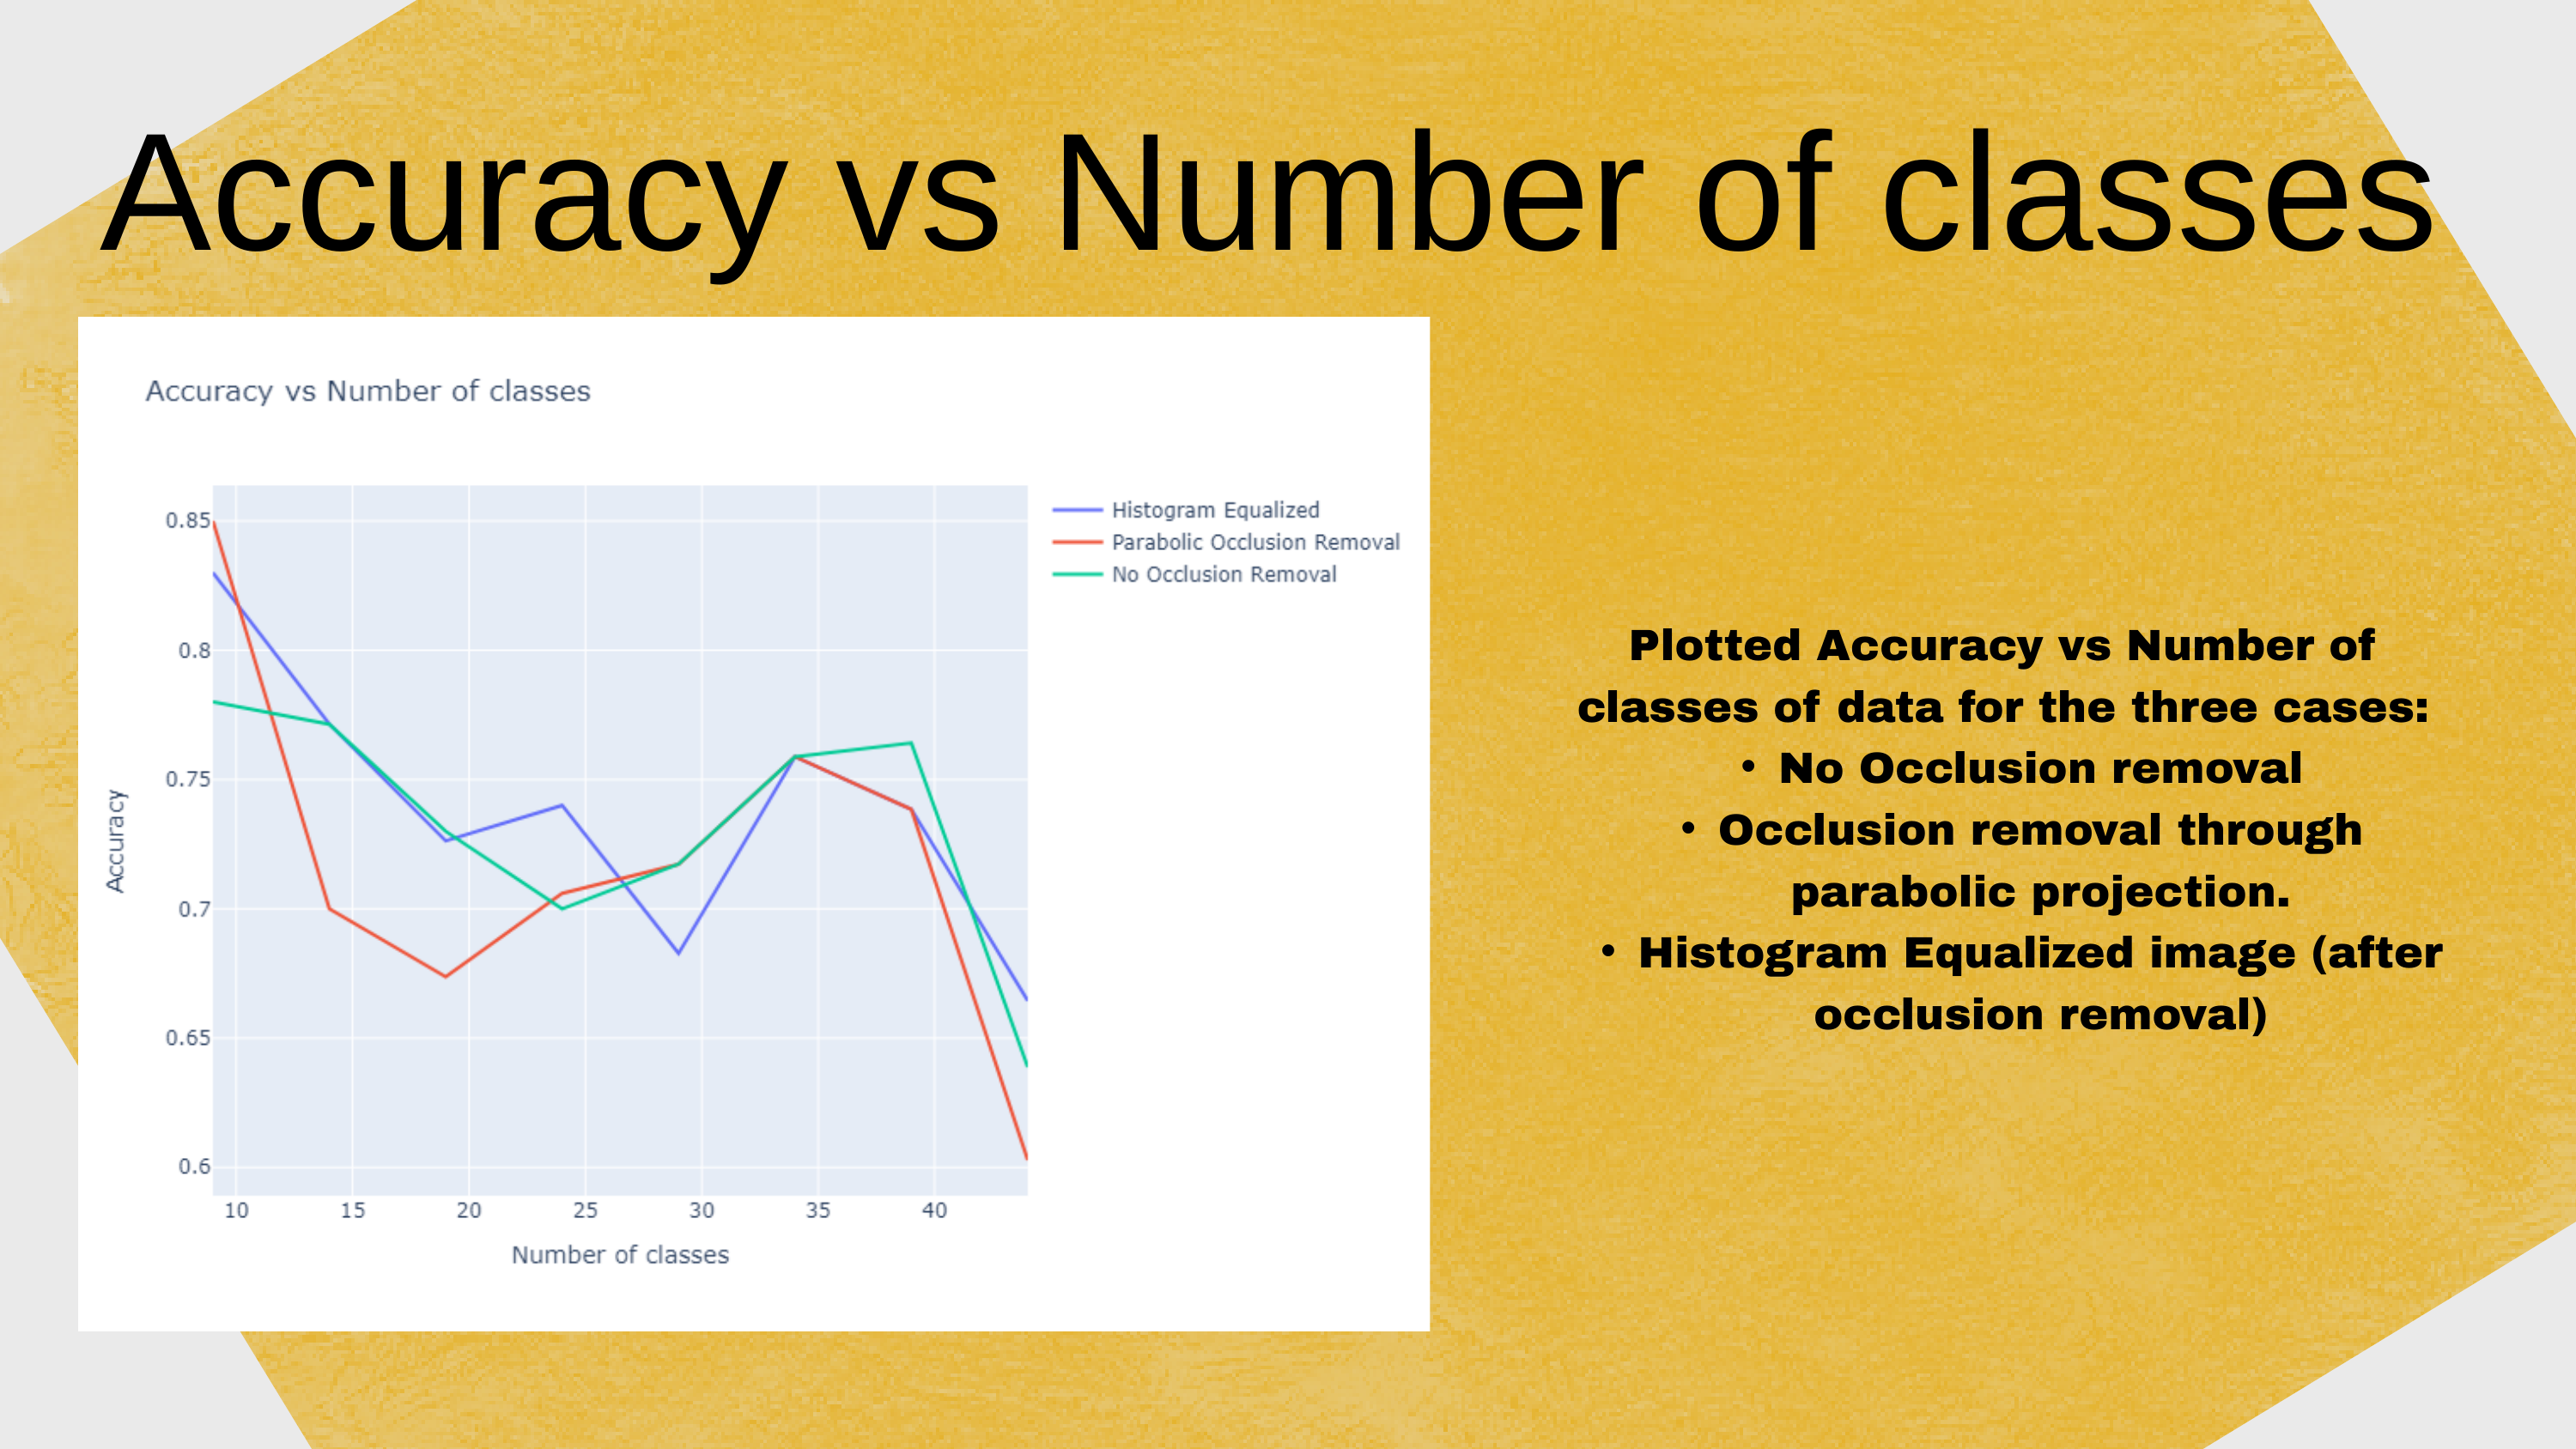

Accuracy vs Number of classes

Plotted Accuracy vs Number of classes of data for the three cases:
No Occlusion removal
Occlusion removal through parabolic projection.
Histogram Equalized image (after occlusion removal)